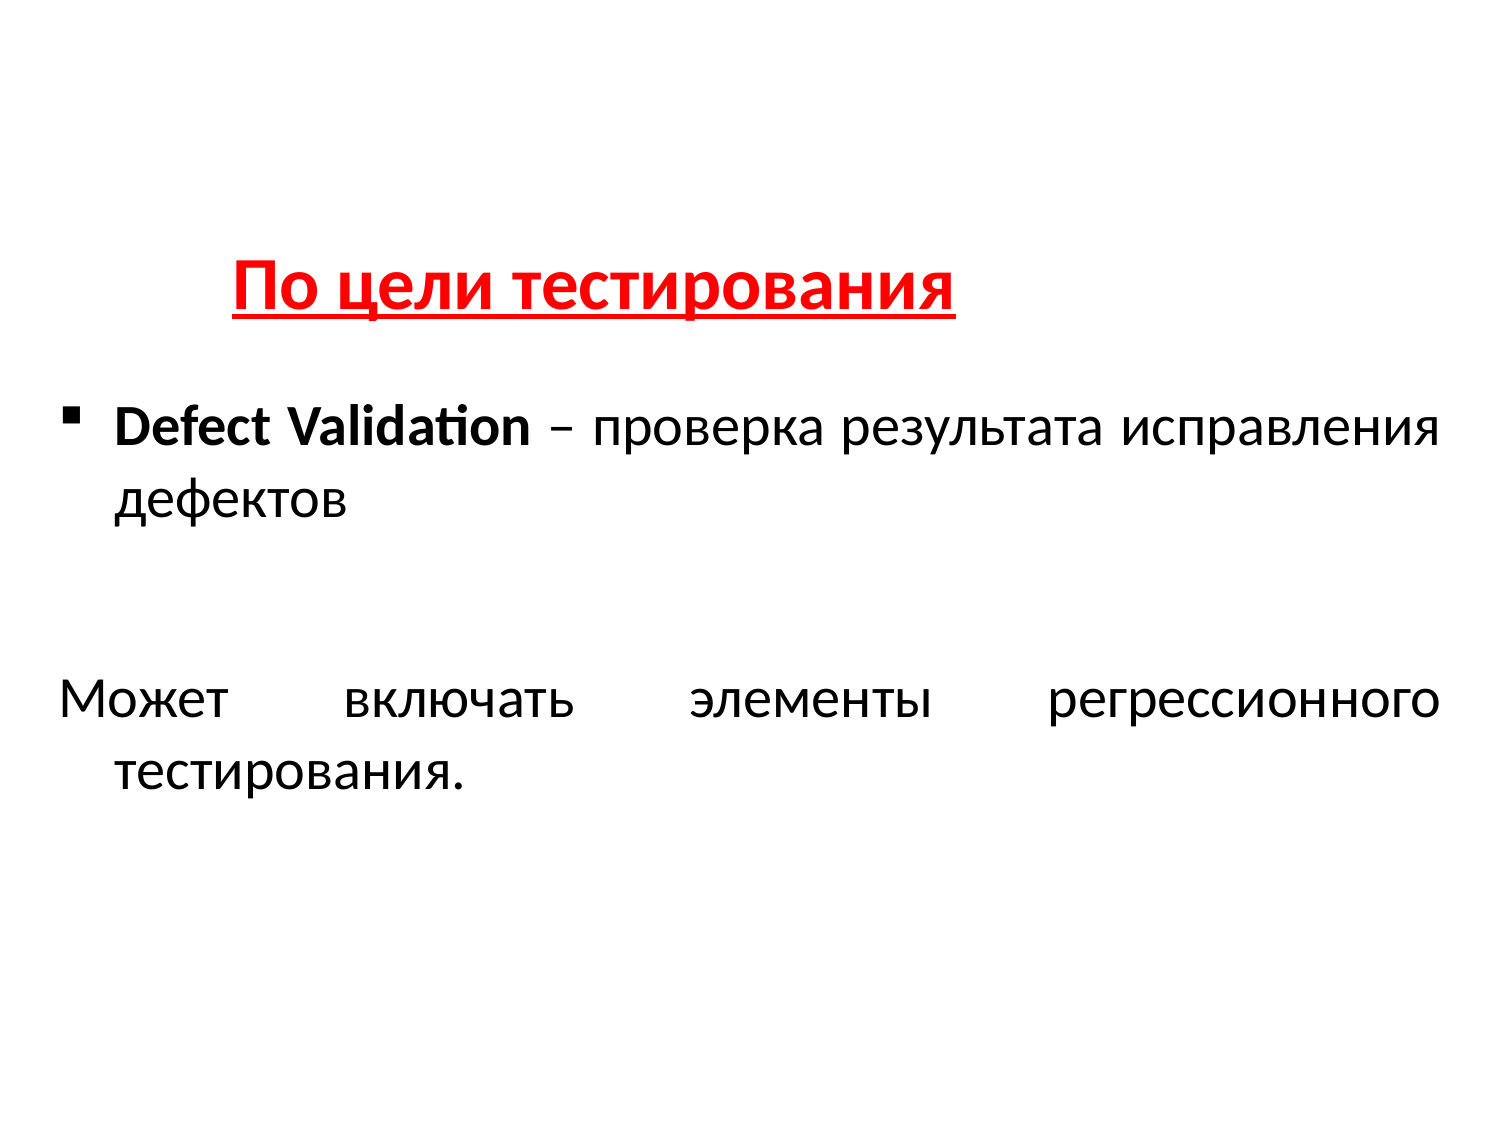

# По цели тестирования
Defect Validation – проверка результата исправления дефектов

Может включать элементы регрессионного тестирования.